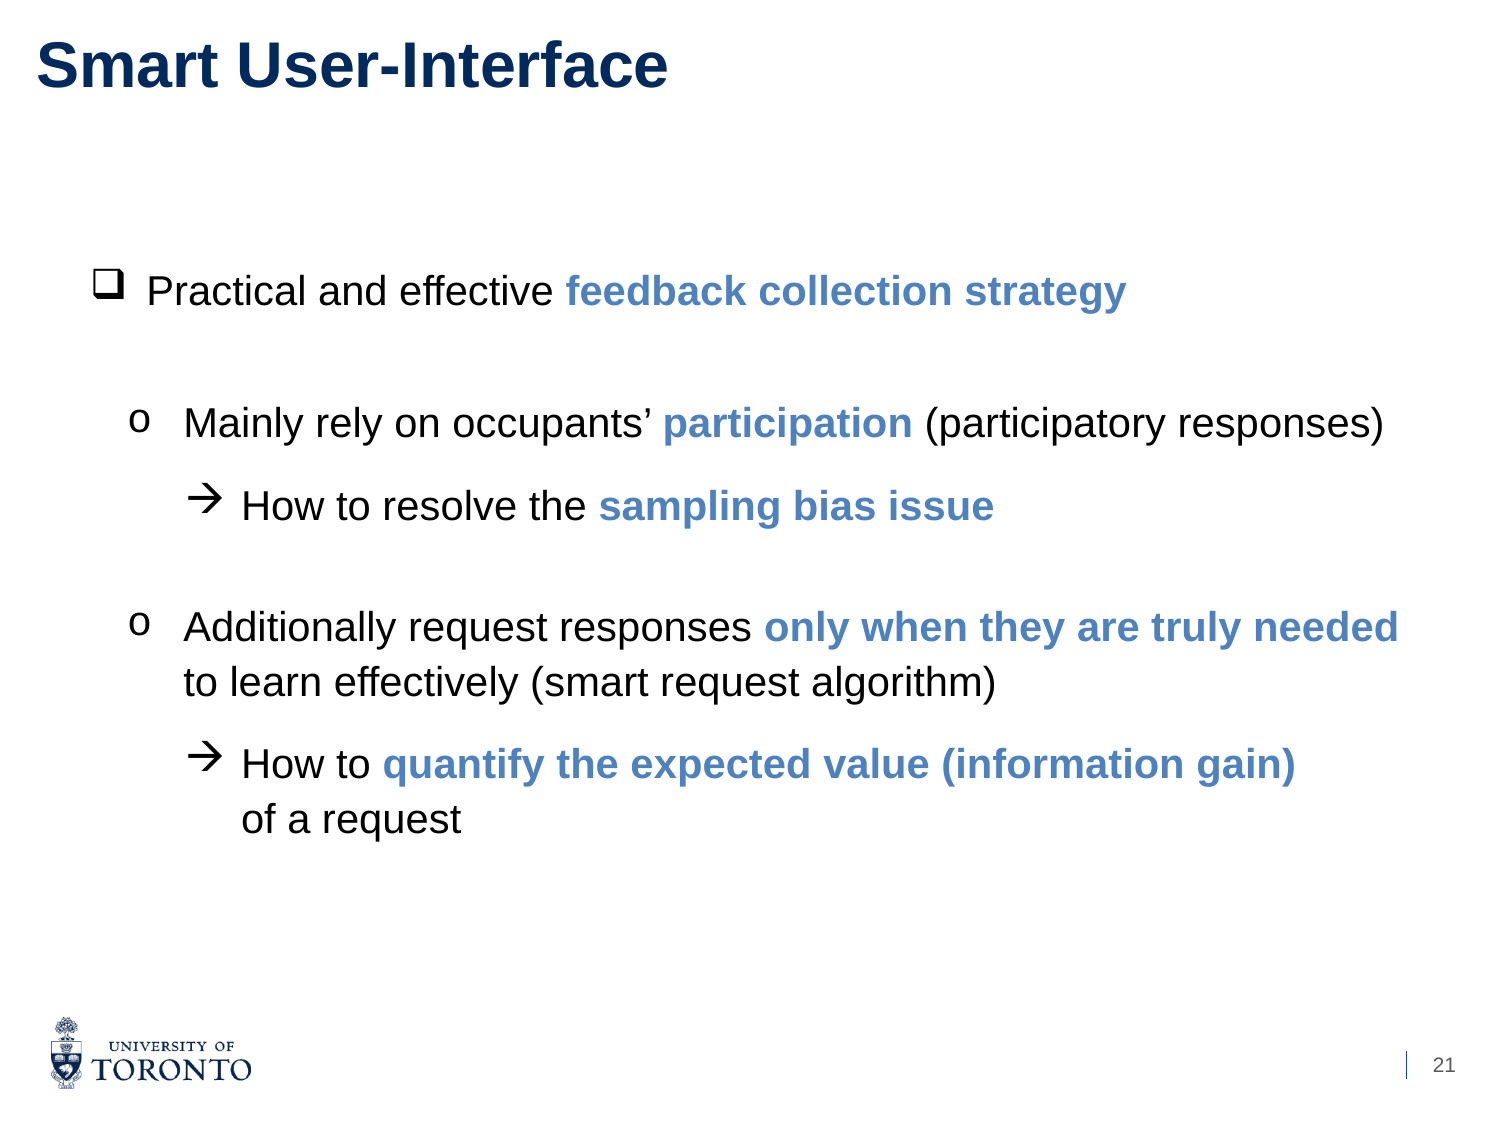

# Smart User-Interface
Practical and effective feedback collection strategy

Mainly rely on occupants’ participation (participatory responses)

How to resolve the sampling bias issue

Additionally request responses only when they are truly needed to learn effectively (smart request algorithm)

How to quantify the expected value (information gain)
of a request
21